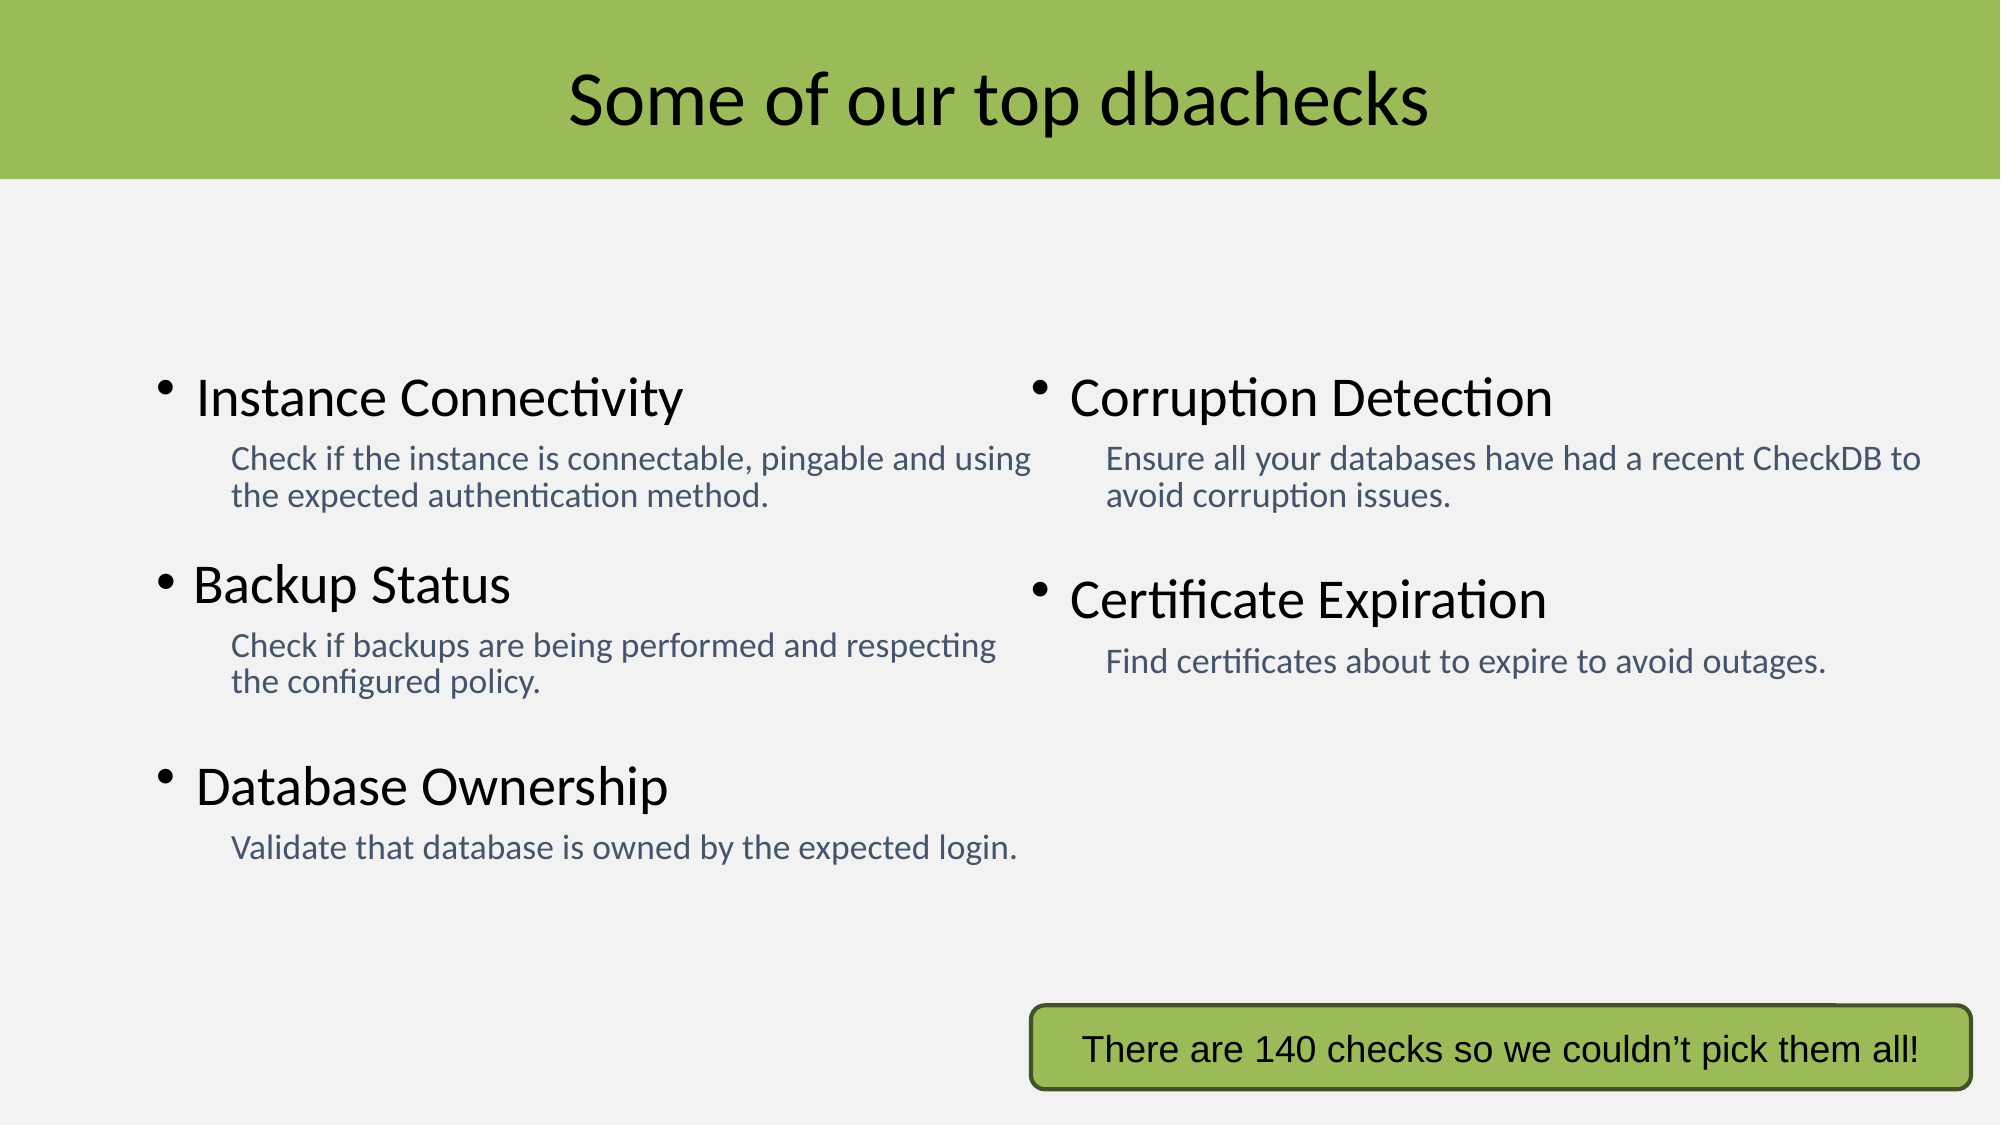

Some of our top dbachecks
Instance Connectivity
Check if the instance is connectable, pingable and using the expected authentication method.

Backup Status
Check if backups are being performed and respecting the configured policy.
Database Ownership
Validate that database is owned by the expected login.
Corruption Detection
Ensure all your databases have had a recent CheckDB to avoid corruption issues.
Certificate Expiration
Find certificates about to expire to avoid outages.
There are 140 checks so we couldn’t pick them all!